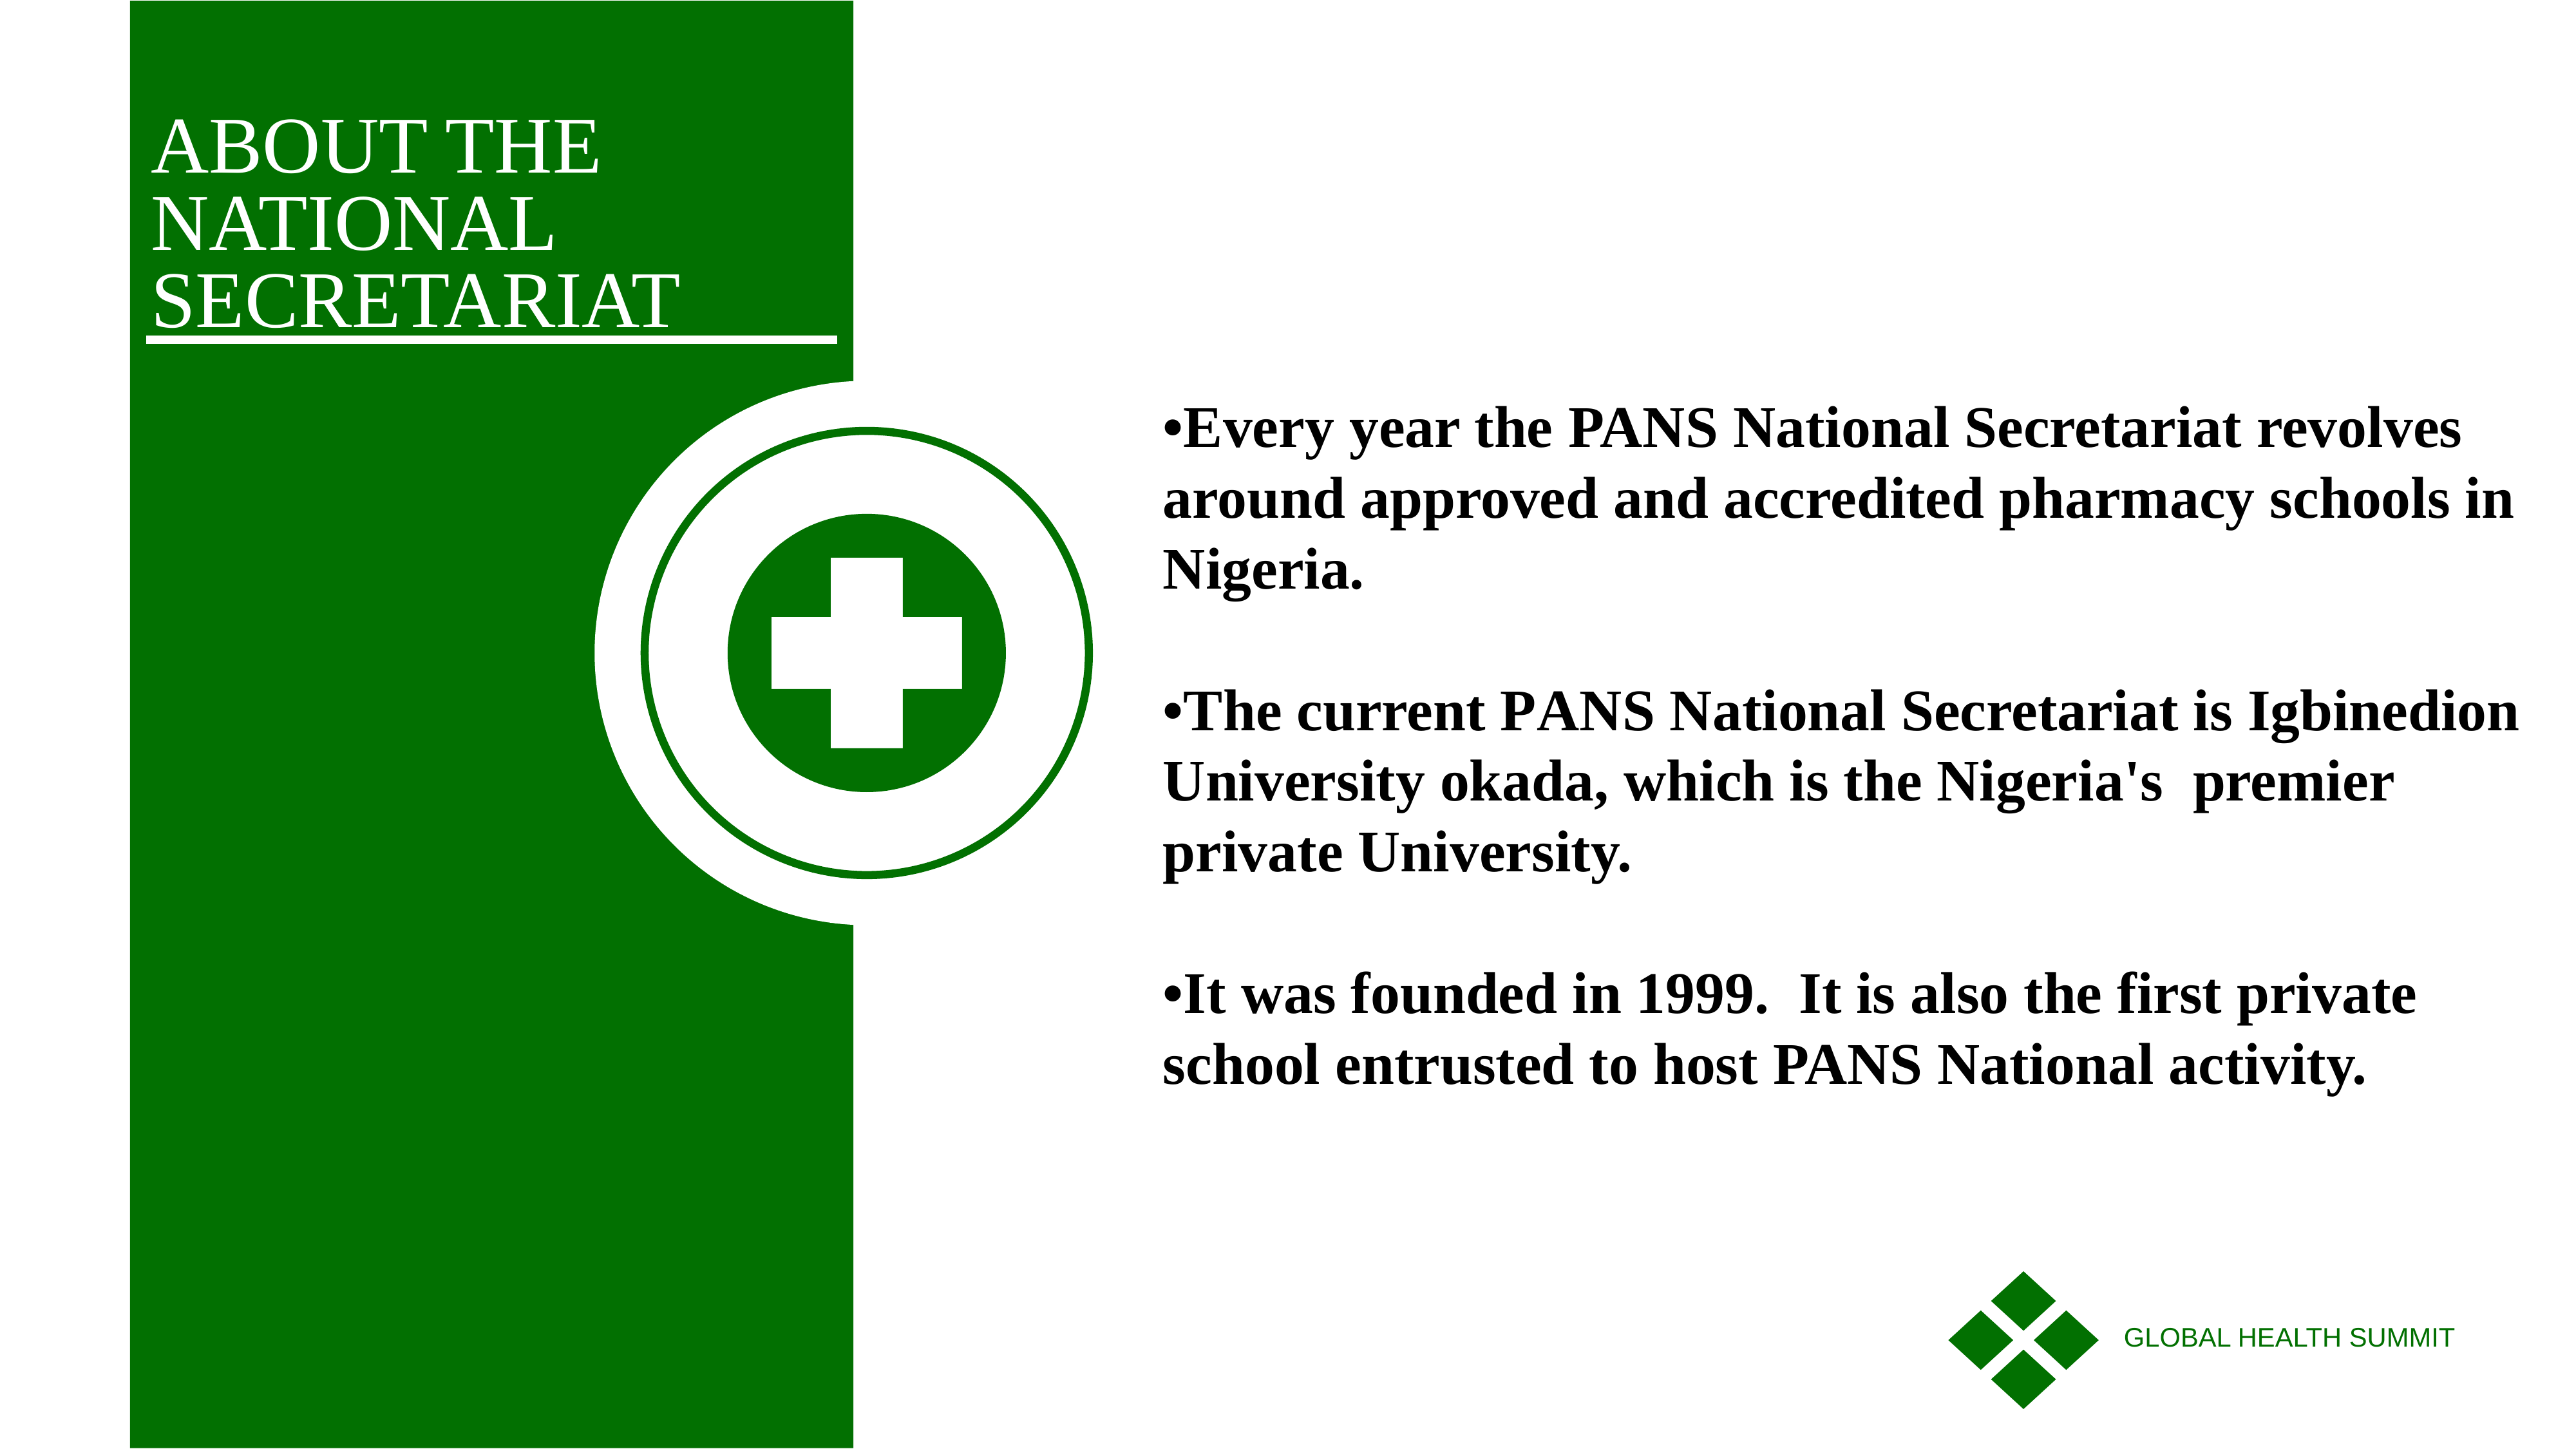

ABOUT THE
NATIONAL
SECRETARIAT

•Every year the PANS National Secretariat revolves around approved and accredited pharmacy schools in Nigeria.

•The current PANS National Secretariat is Igbinedion University okada, which is the Nigeria's  premier private University.

•It was founded in 1999.  It is also the first private school entrusted to host PANS National activity.

GLOBAL HEALTH SUMMIT